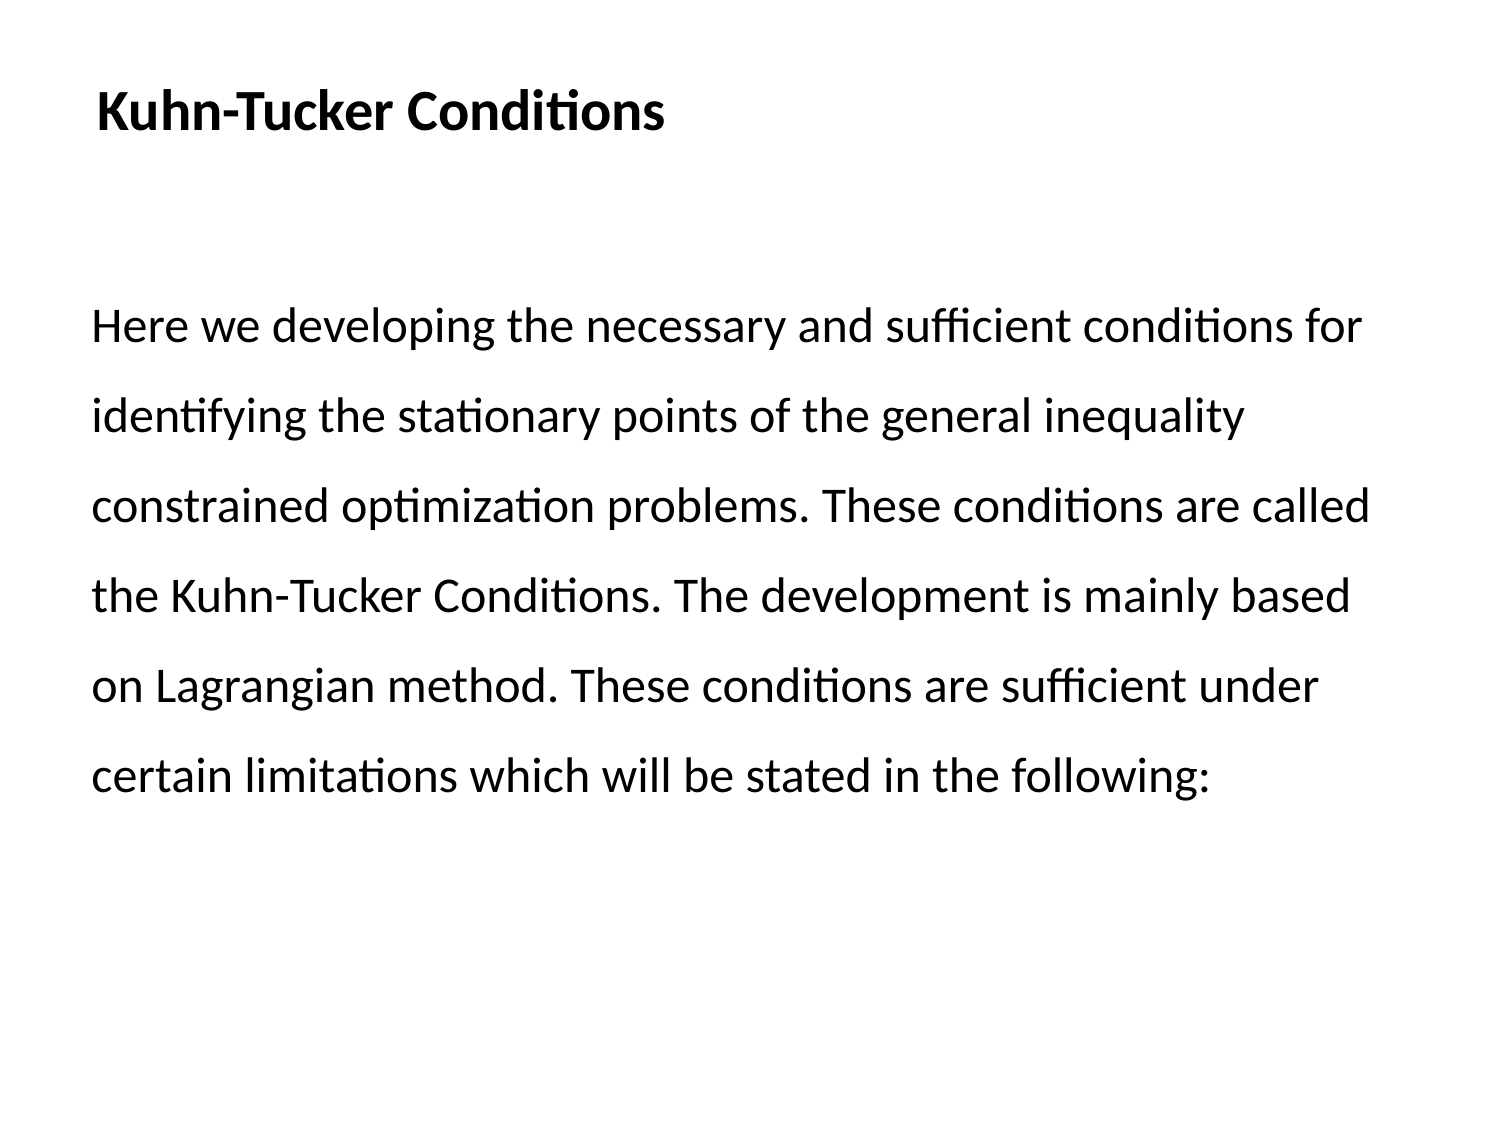

Kuhn-Tucker Conditions
Here we developing the necessary and sufficient conditions for identifying the stationary points of the general inequality constrained optimization problems. These conditions are called the Kuhn-Tucker Conditions. The development is mainly based on Lagrangian method. These conditions are sufficient under certain limitations which will be stated in the following: